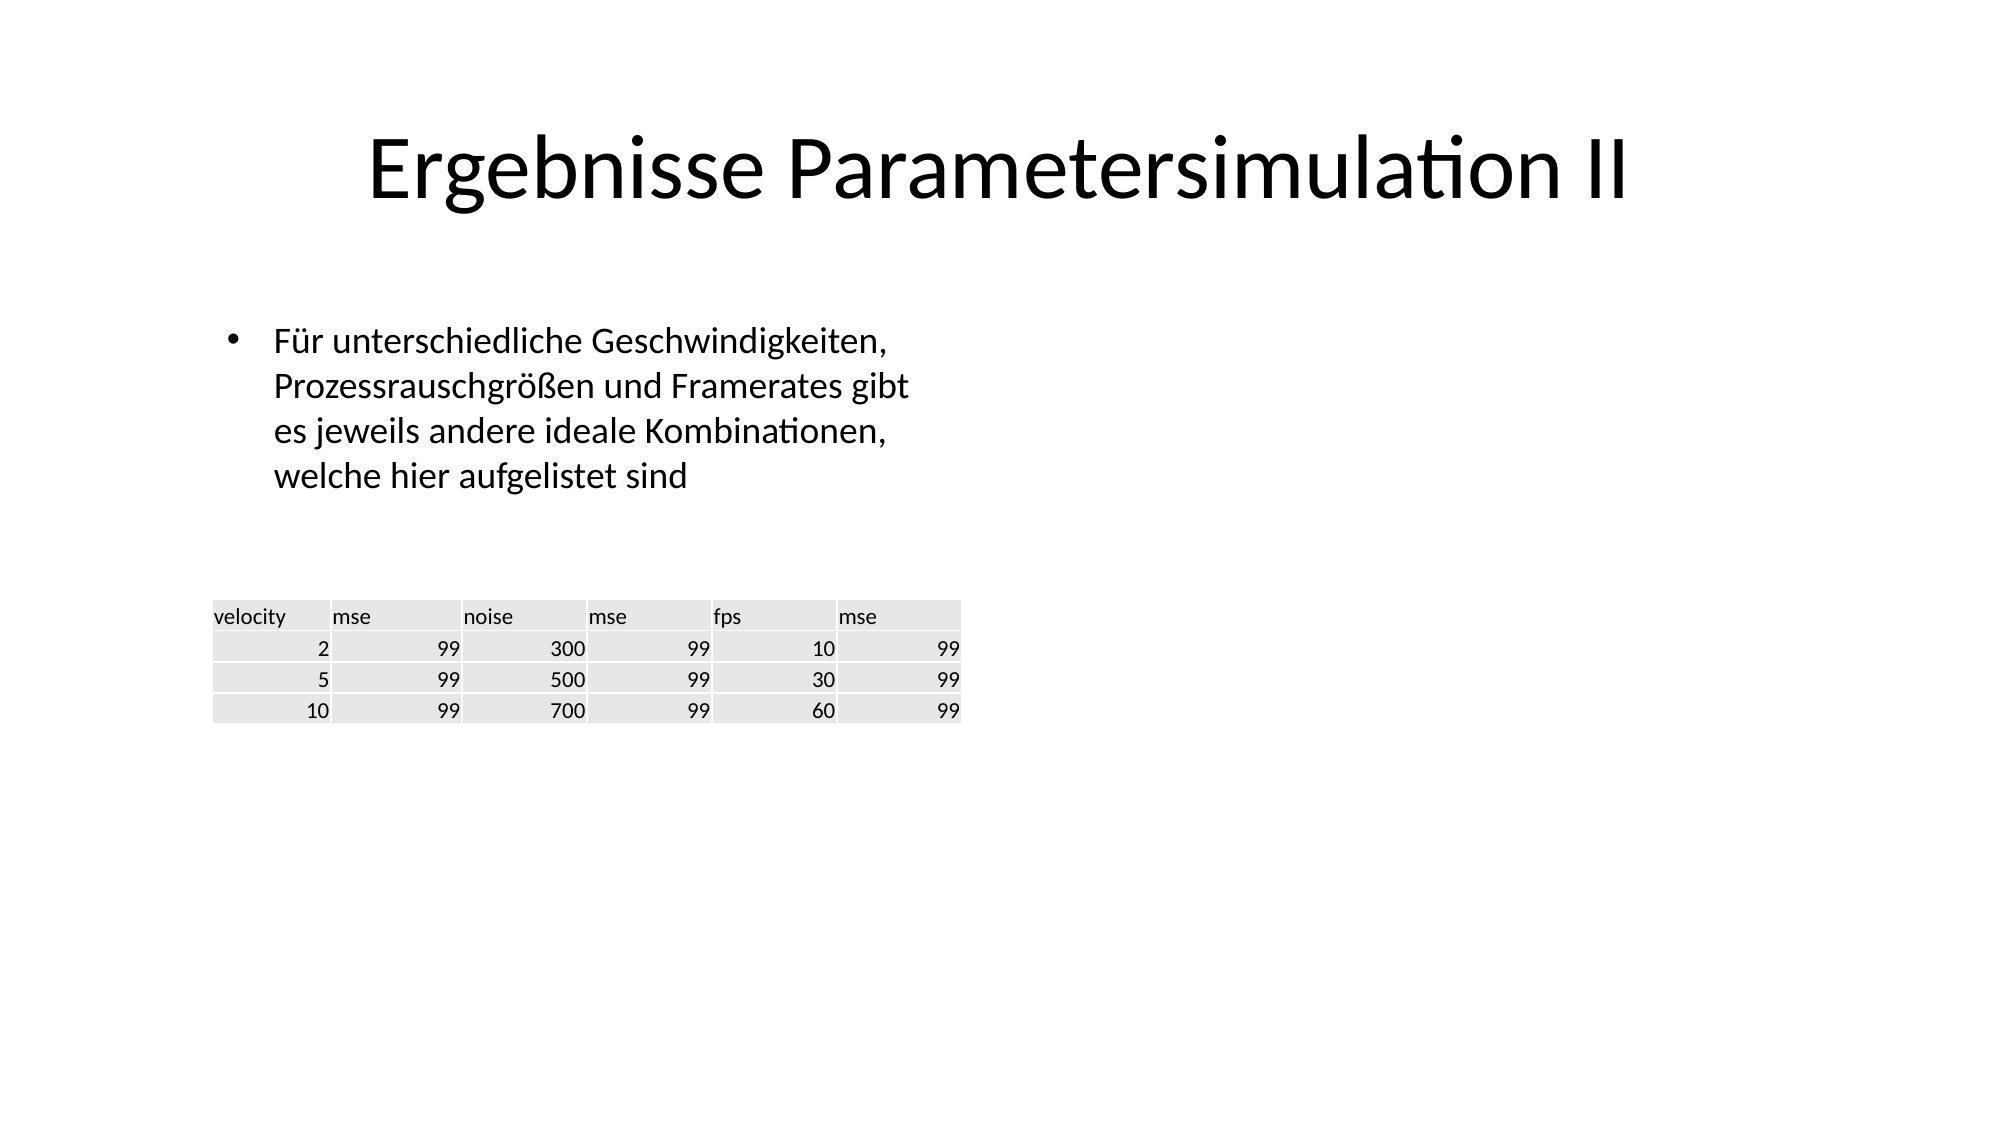

# Ergebnisse Parametersimulation II
Für unterschiedliche Geschwindigkeiten, Prozessrauschgrößen und Framerates gibt es jeweils andere ideale Kombinationen, welche hier aufgelistet sind
| velocity | mse | noise | mse | fps | mse |
| --- | --- | --- | --- | --- | --- |
| 2 | 99 | 300 | 99 | 10 | 99 |
| 5 | 99 | 500 | 99 | 30 | 99 |
| 10 | 99 | 700 | 99 | 60 | 99 |